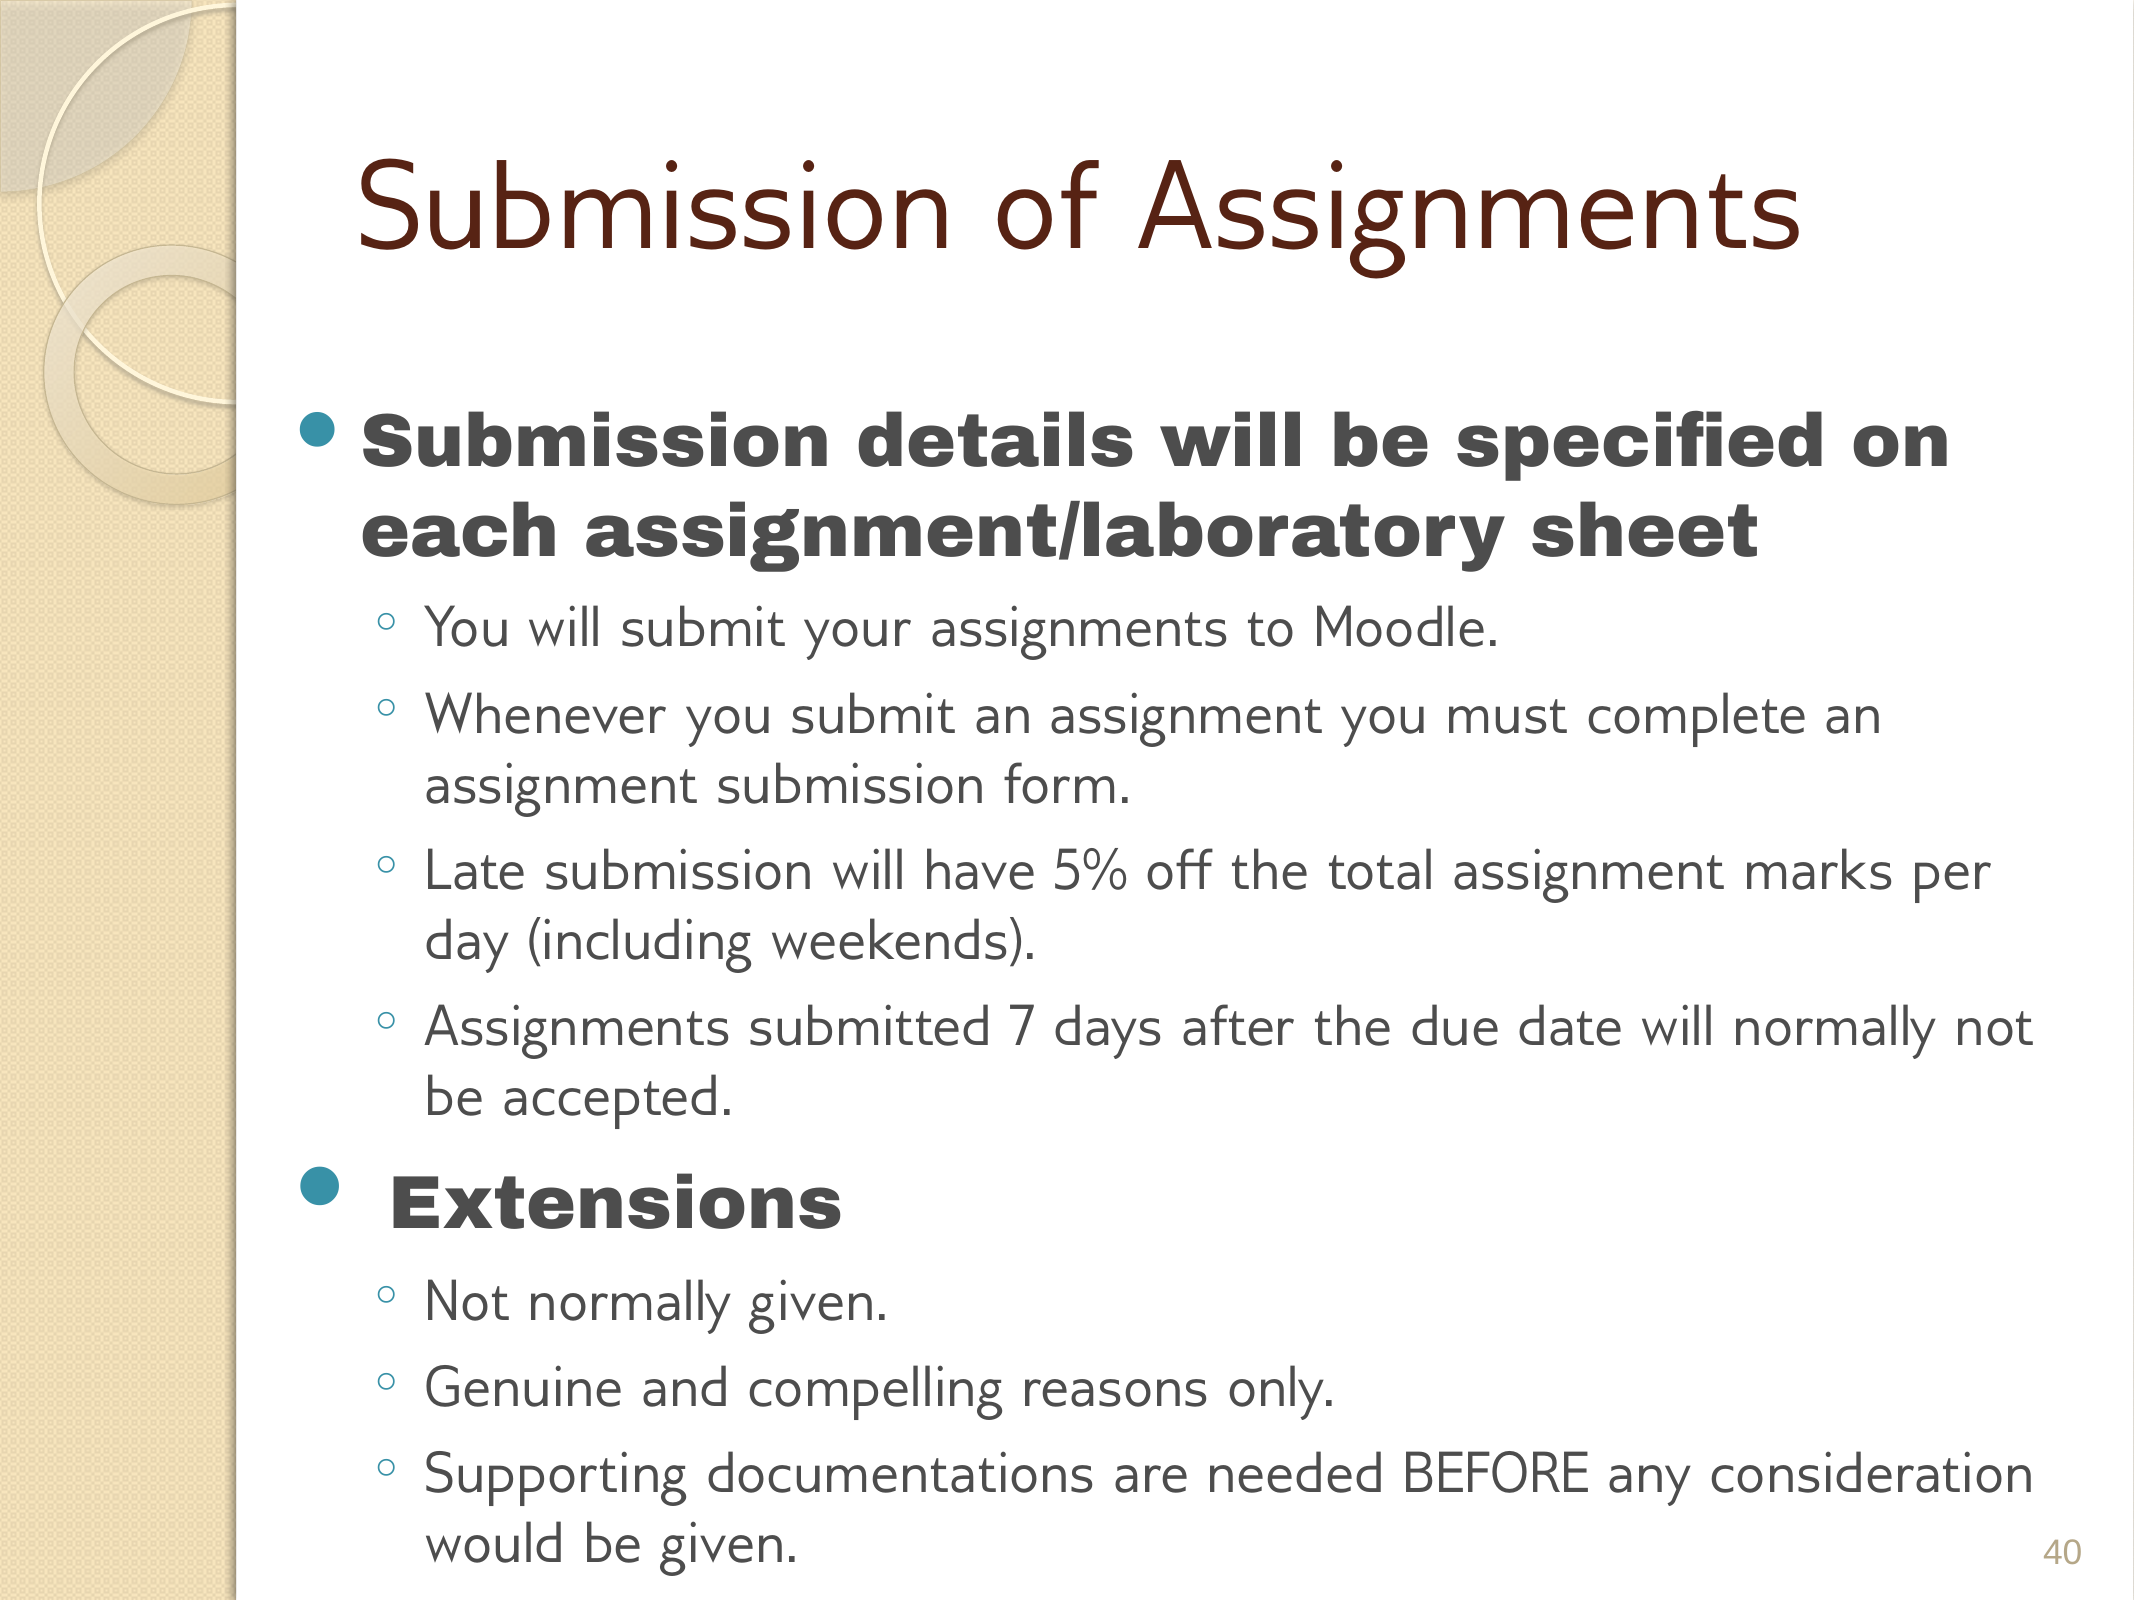

# Submission of Assignments
Submission details will be specified on each assignment/laboratory sheet
You will submit your assignments to Moodle.
Whenever you submit an assignment you must complete an assignment submission form.
Late submission will have 5% off the total assignment marks per day (including weekends).
Assignments submitted 7 days after the due date will normally not be accepted.
 Extensions
Not normally given.
Genuine and compelling reasons only.
Supporting documentations are needed BEFORE any consideration would be given.
40